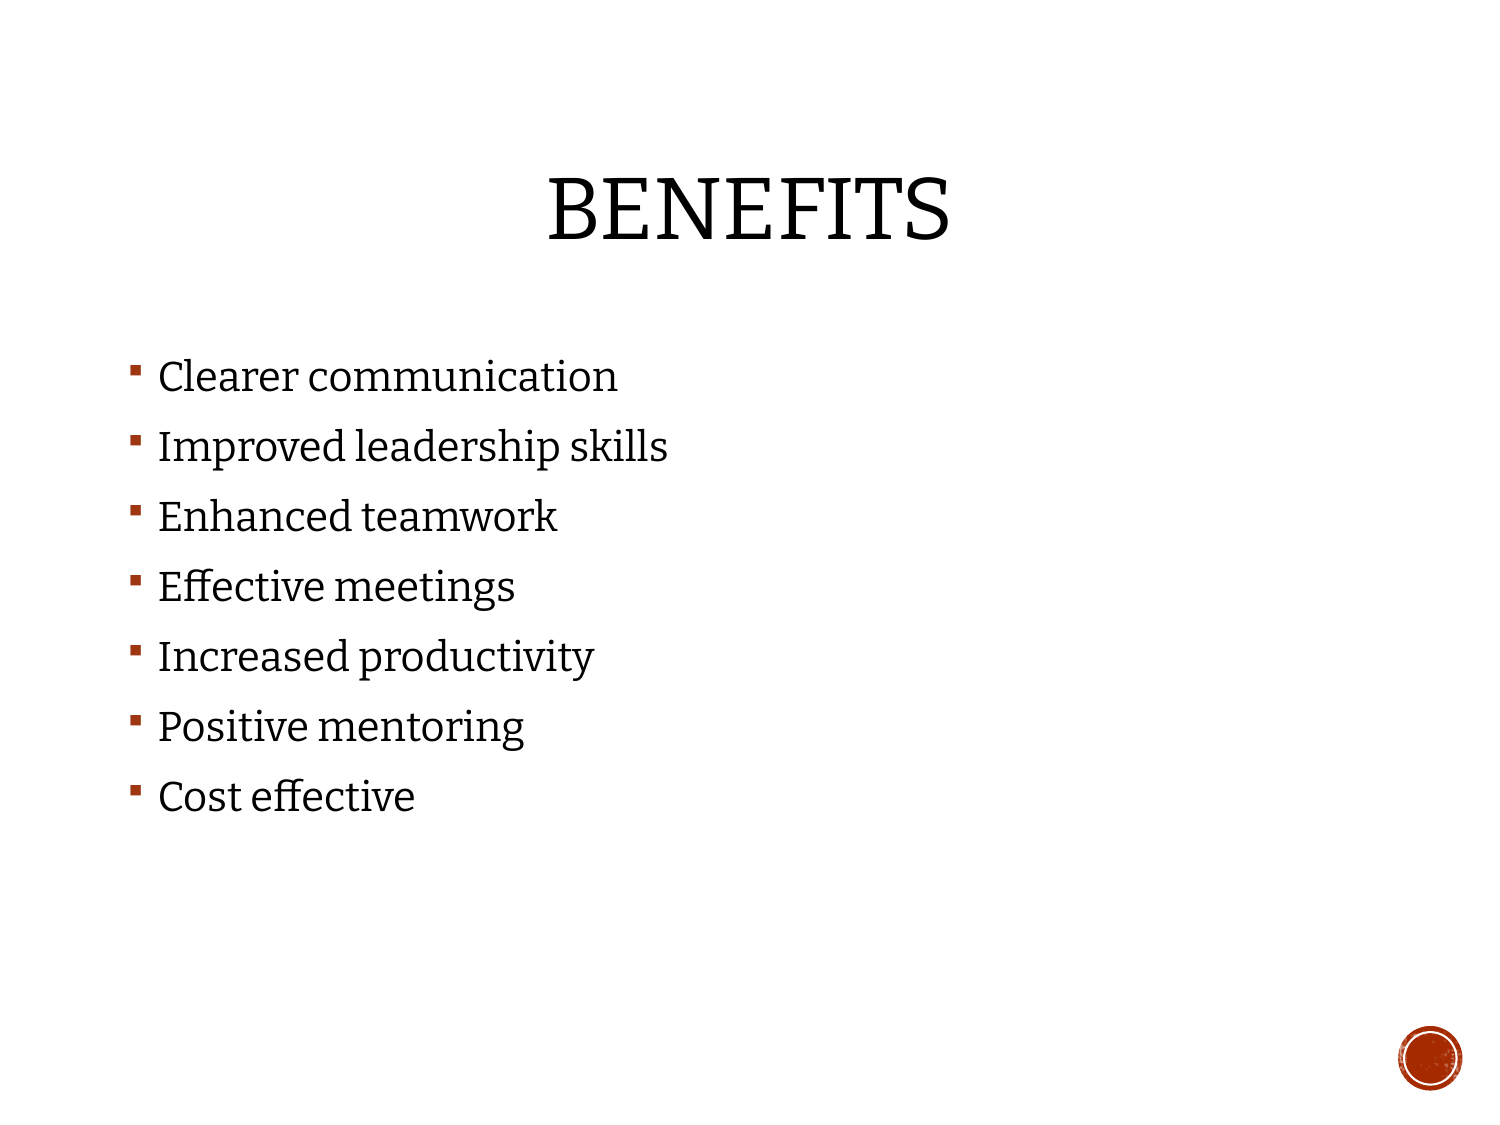

# Benefits
Clearer communication
Improved leadership skills
Enhanced teamwork
Effective meetings
Increased productivity
Positive mentoring
Cost effective